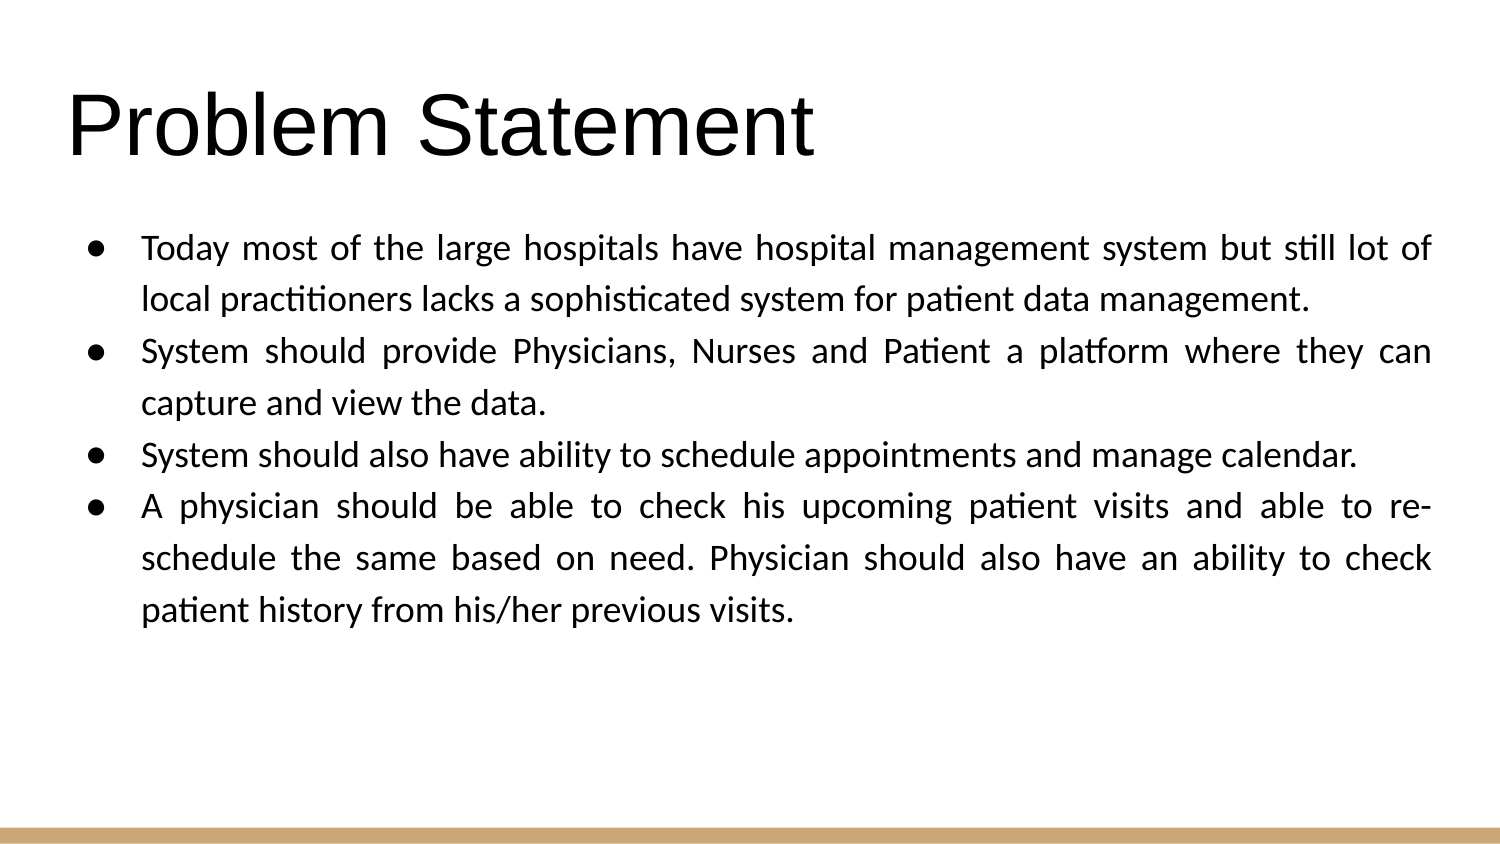

# Problem Statement
Today most of the large hospitals have hospital management system but still lot of local practitioners lacks a sophisticated system for patient data management.
System should provide Physicians, Nurses and Patient a platform where they can capture and view the data.
System should also have ability to schedule appointments and manage calendar.
A physician should be able to check his upcoming patient visits and able to re-schedule the same based on need. Physician should also have an ability to check patient history from his/her previous visits.